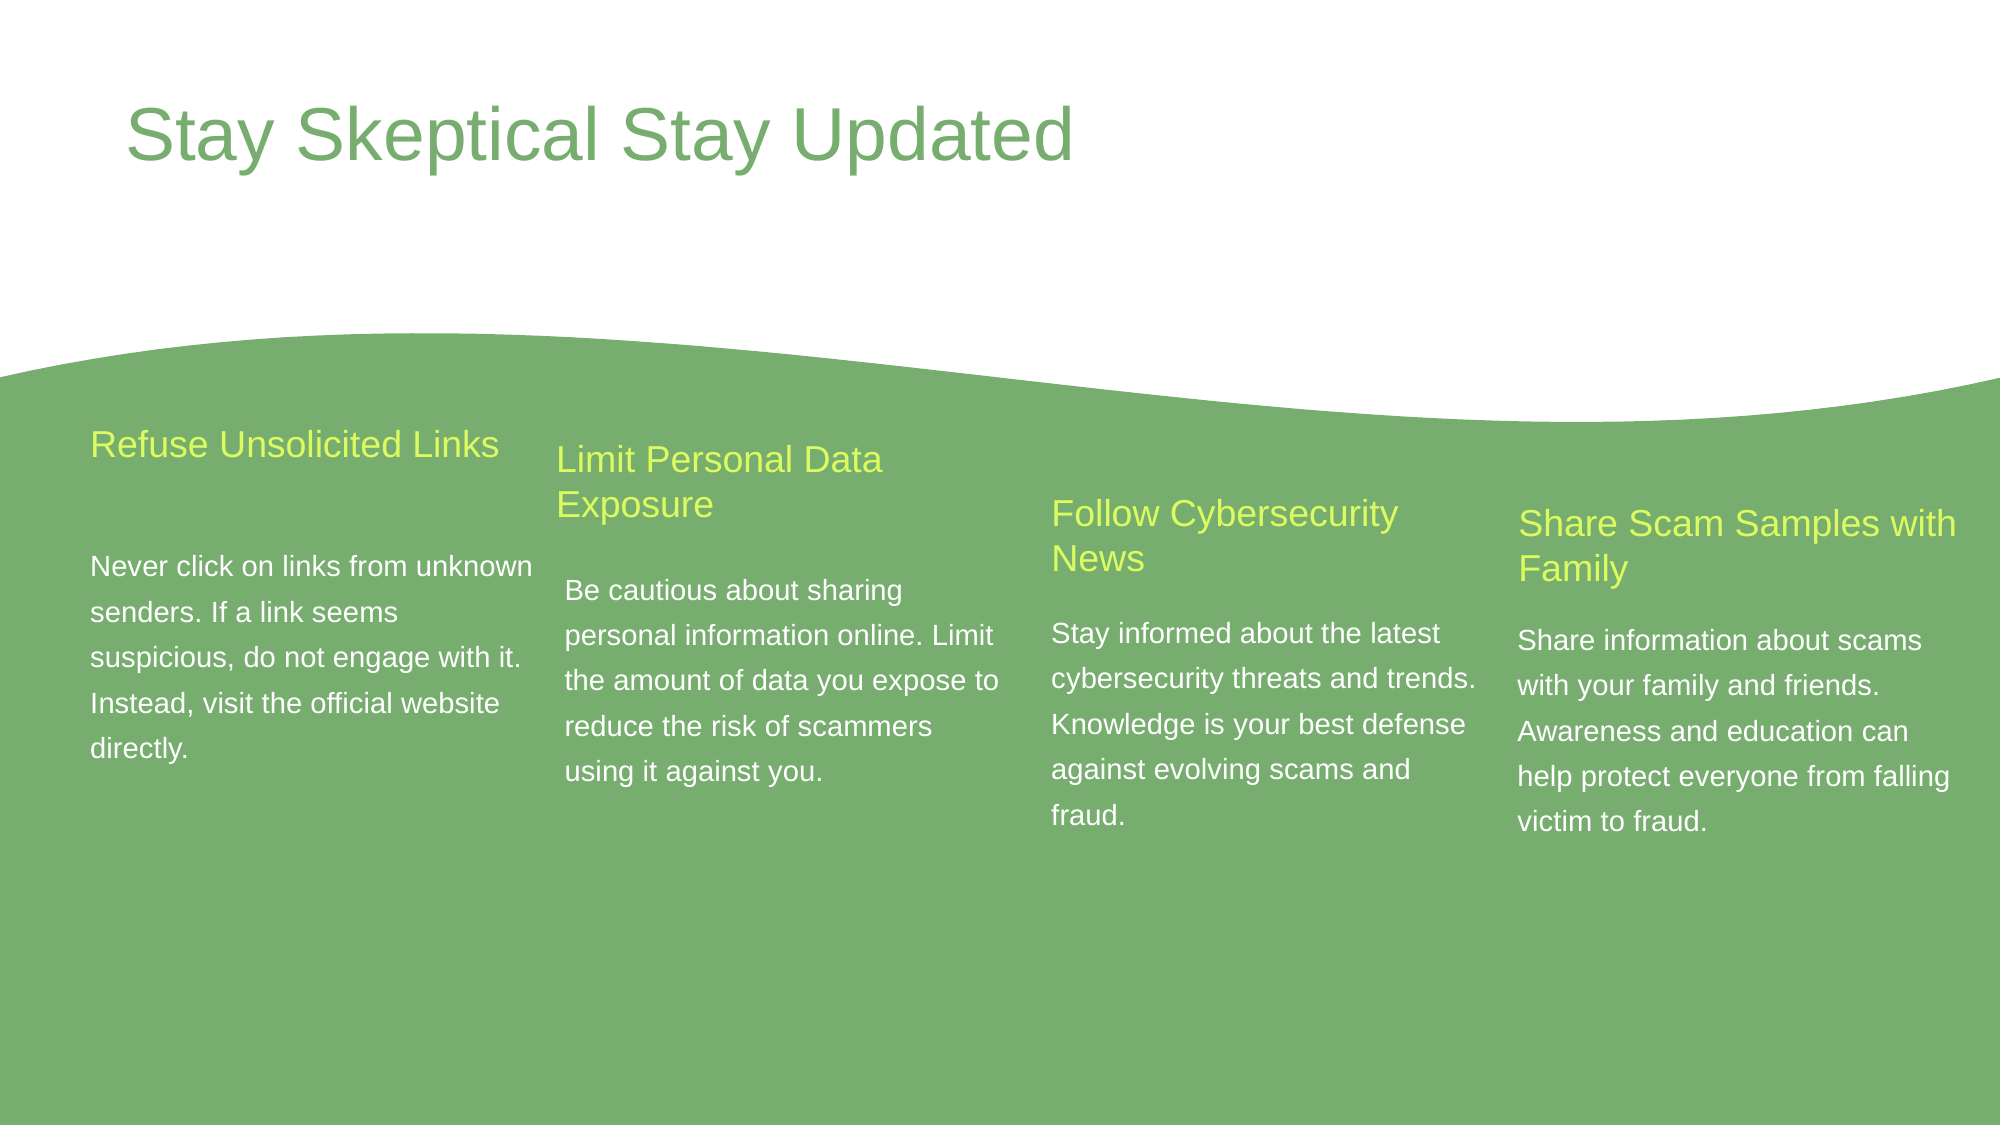

Stay Skeptical Stay Updated

Refuse Unsolicited Links
Limit Personal Data Exposure
Follow Cybersecurity News
Share Scam Samples with Family
Never click on links from unknown senders. If a link seems suspicious, do not engage with it. Instead, visit the official website directly.
Be cautious about sharing personal information online. Limit the amount of data you expose to reduce the risk of scammers using it against you.
Stay informed about the latest cybersecurity threats and trends. Knowledge is your best defense against evolving scams and fraud.
Share information about scams with your family and friends. Awareness and education can help protect everyone from falling victim to fraud.